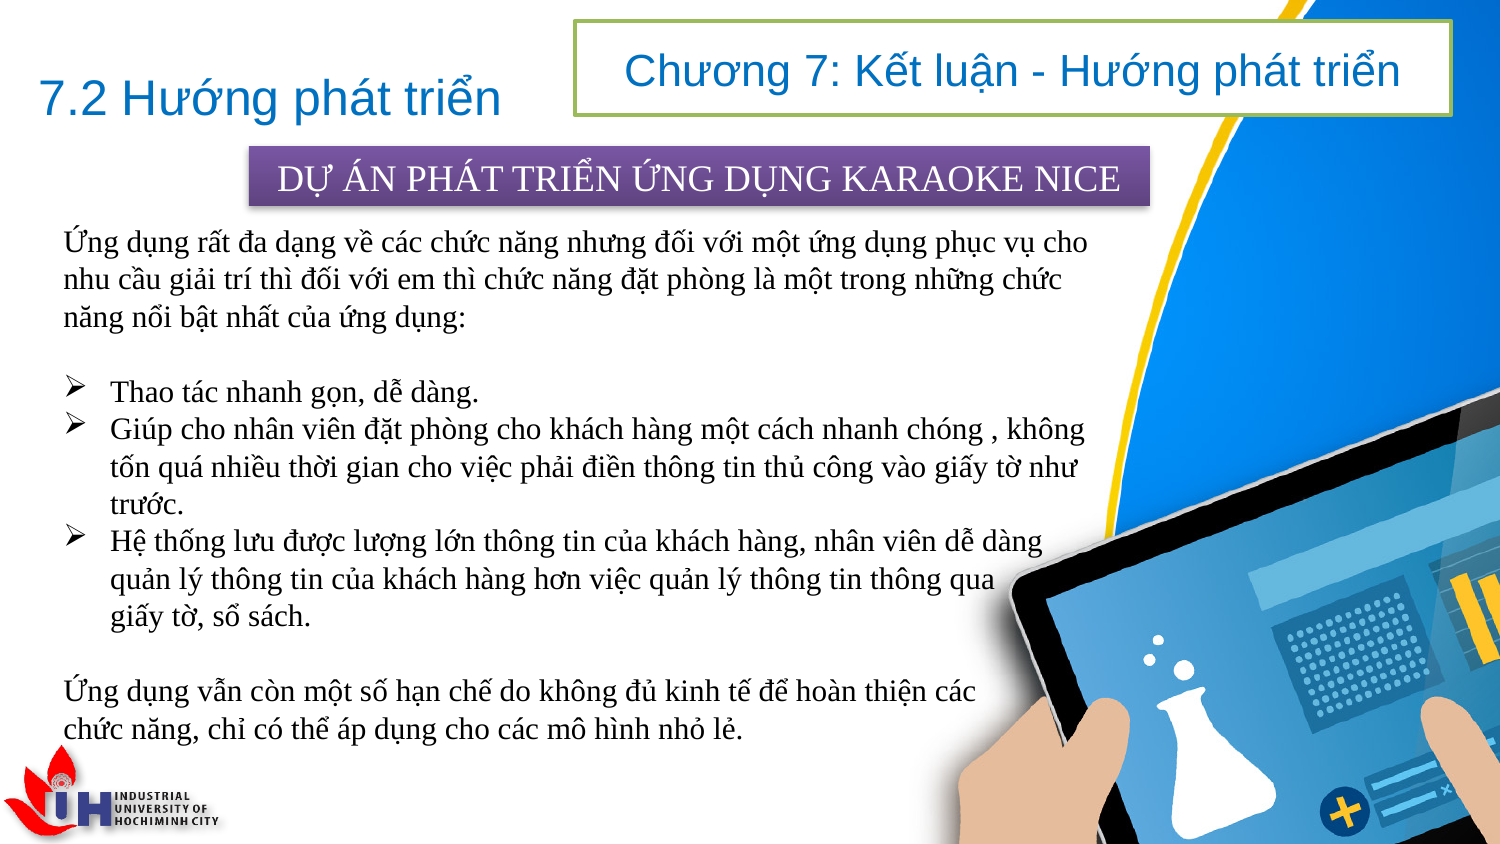

Chương 7: Kết luận - Hướng phát triển
# 7.2 Hướng phát triển
DỰ ÁN PHÁT TRIỂN ỨNG DỤNG KARAOKE NICE
Ứng dụng rất đa dạng về các chức năng nhưng đối với một ứng dụng phục vụ cho nhu cầu giải trí thì đối với em thì chức năng đặt phòng là một trong những chức năng nổi bật nhất của ứng dụng:

Thao tác nhanh gọn, dễ dàng.
Giúp cho nhân viên đặt phòng cho khách hàng một cách nhanh chóng , không tốn quá nhiều thời gian cho việc phải điền thông tin thủ công vào giấy tờ như trước.
Hệ thống lưu được lượng lớn thông tin của khách hàng, nhân viên dễ dàng  quản lý thông tin của khách hàng hơn việc quản lý thông tin thông qua         giấy tờ, sổ sách.

Ứng dụng vẫn còn một số hạn chế do không đủ kinh tế để hoàn thiện các
chức năng, chỉ có thể áp dụng cho các mô hình nhỏ lẻ.